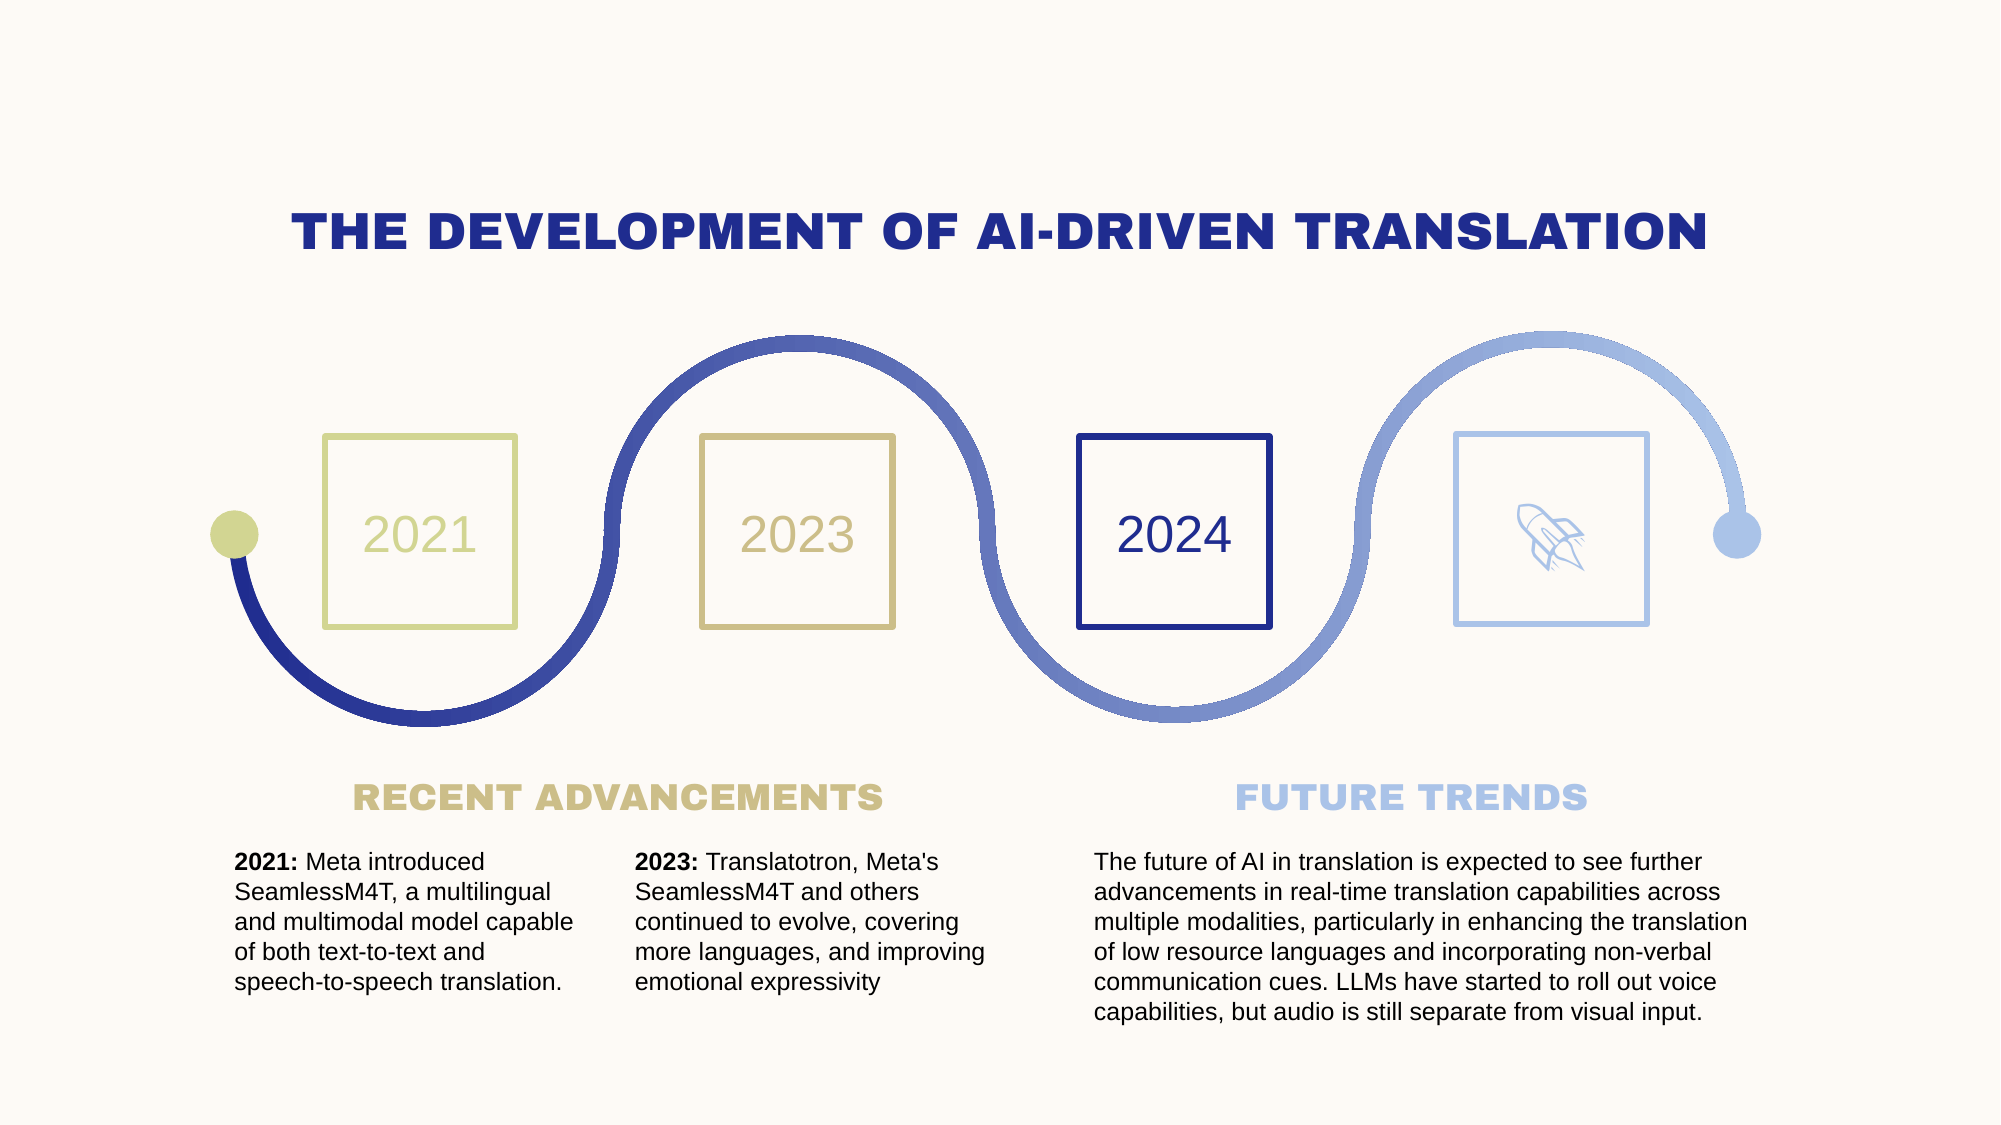

# The development of AI-driven translation
🚀
2021
2023
2024
Recent Advancements

Future Trends
2021: Meta introduced SeamlessM4T, a multilingual and multimodal model capable of both text-to-text and speech-to-speech translation.
2023: Translatotron, Meta's SeamlessM4T and others continued to evolve, covering more languages, and improving emotional expressivity

The future of AI in translation is expected to see further advancements in real-time translation capabilities across multiple modalities, particularly in enhancing the translation of low resource languages and incorporating non-verbal communication cues. LLMs have started to roll out voice capabilities, but audio is still separate from visual input.